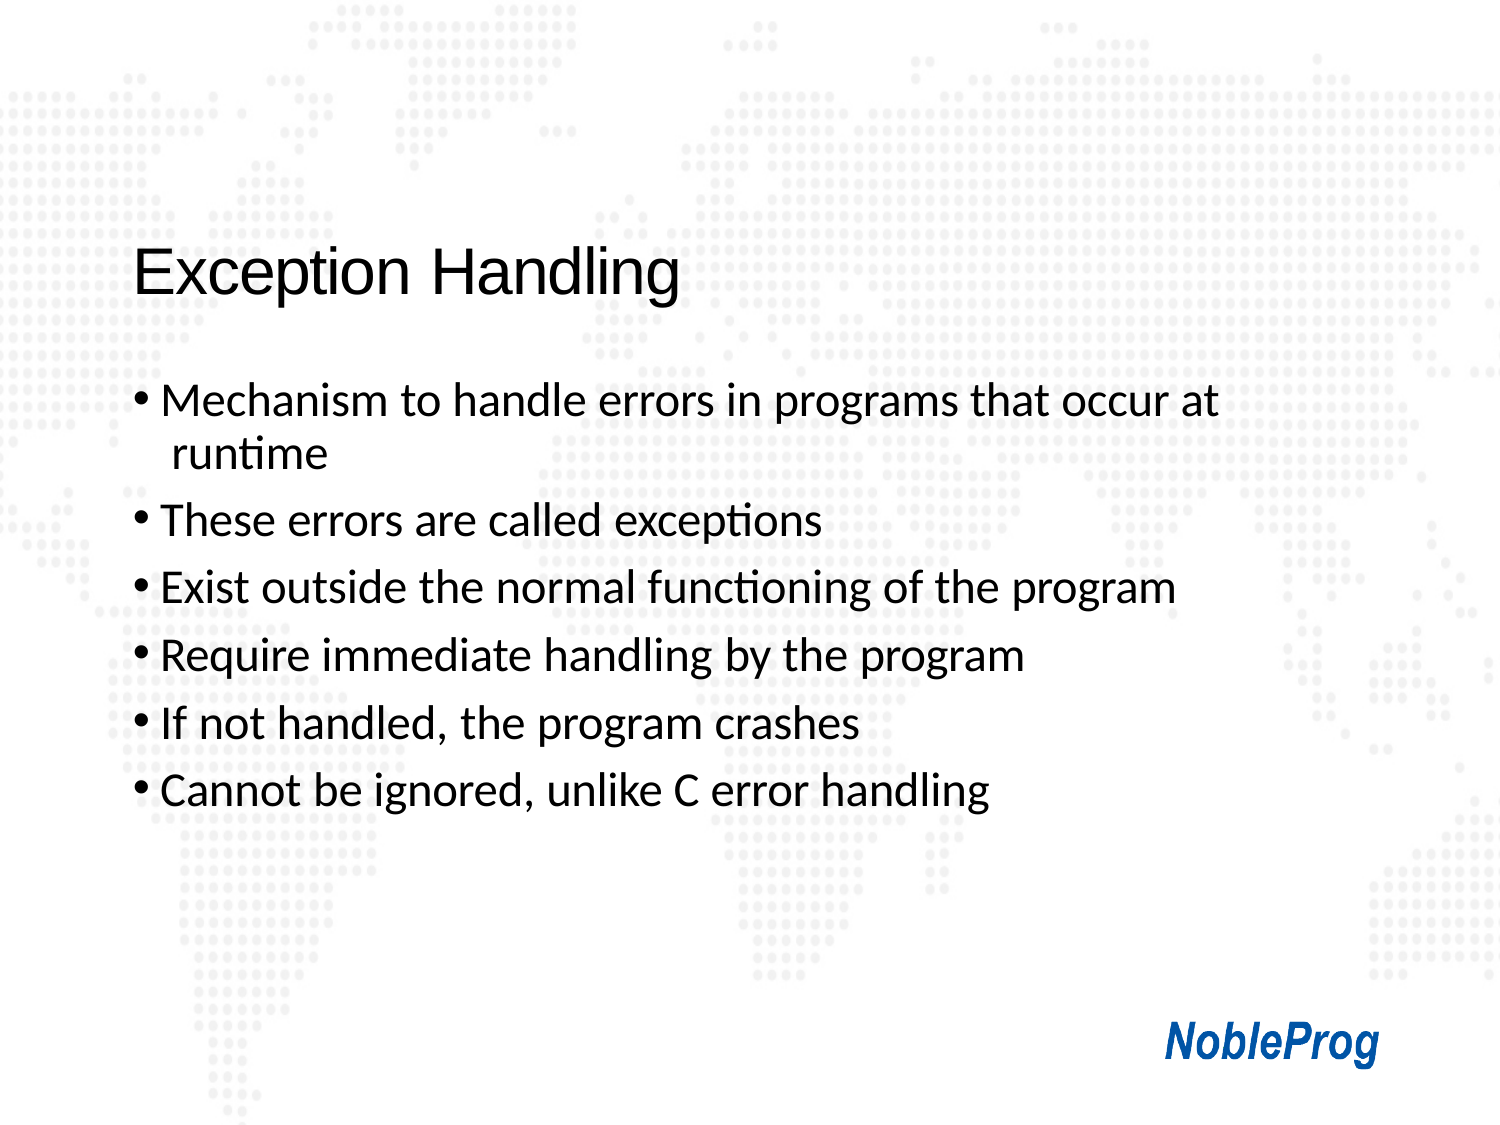

# Exception Handling
Mechanism to handle errors in programs that occur at  runtime
These errors are called exceptions
Exist outside the normal functioning of the program
Require immediate handling by the program
If not handled, the program crashes
Cannot be ignored, unlike C error handling